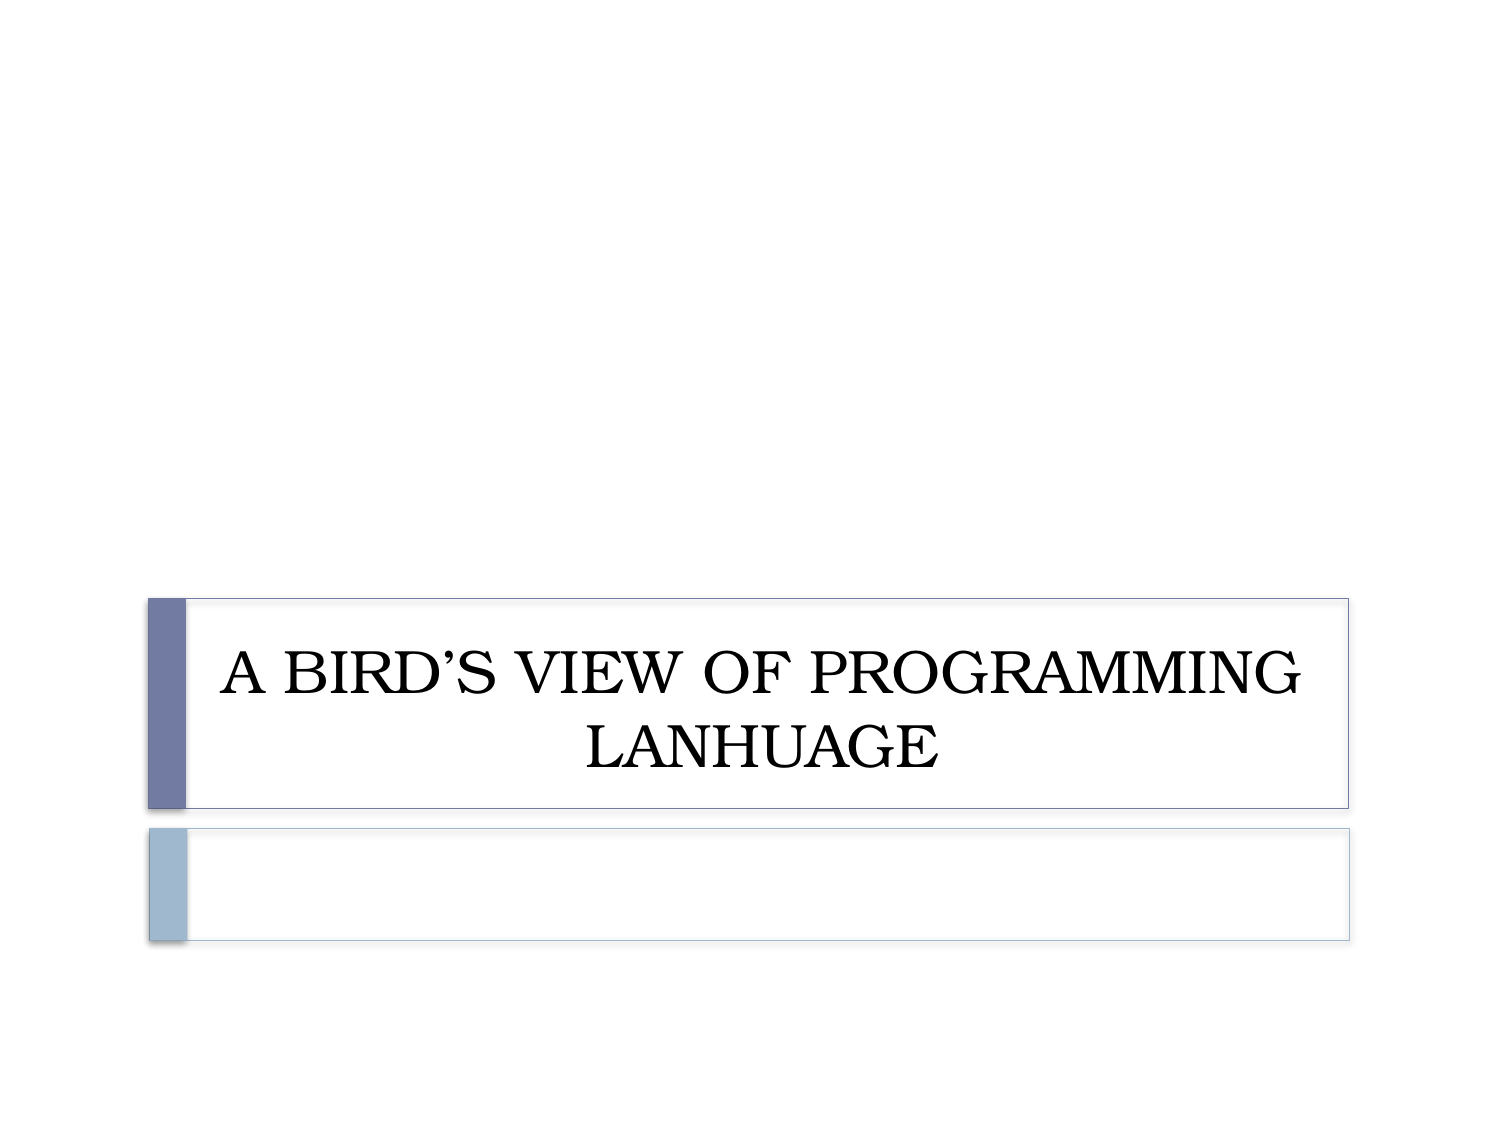

# A BIRD’S VIEW OF PROGRAMMING LANHUAGE